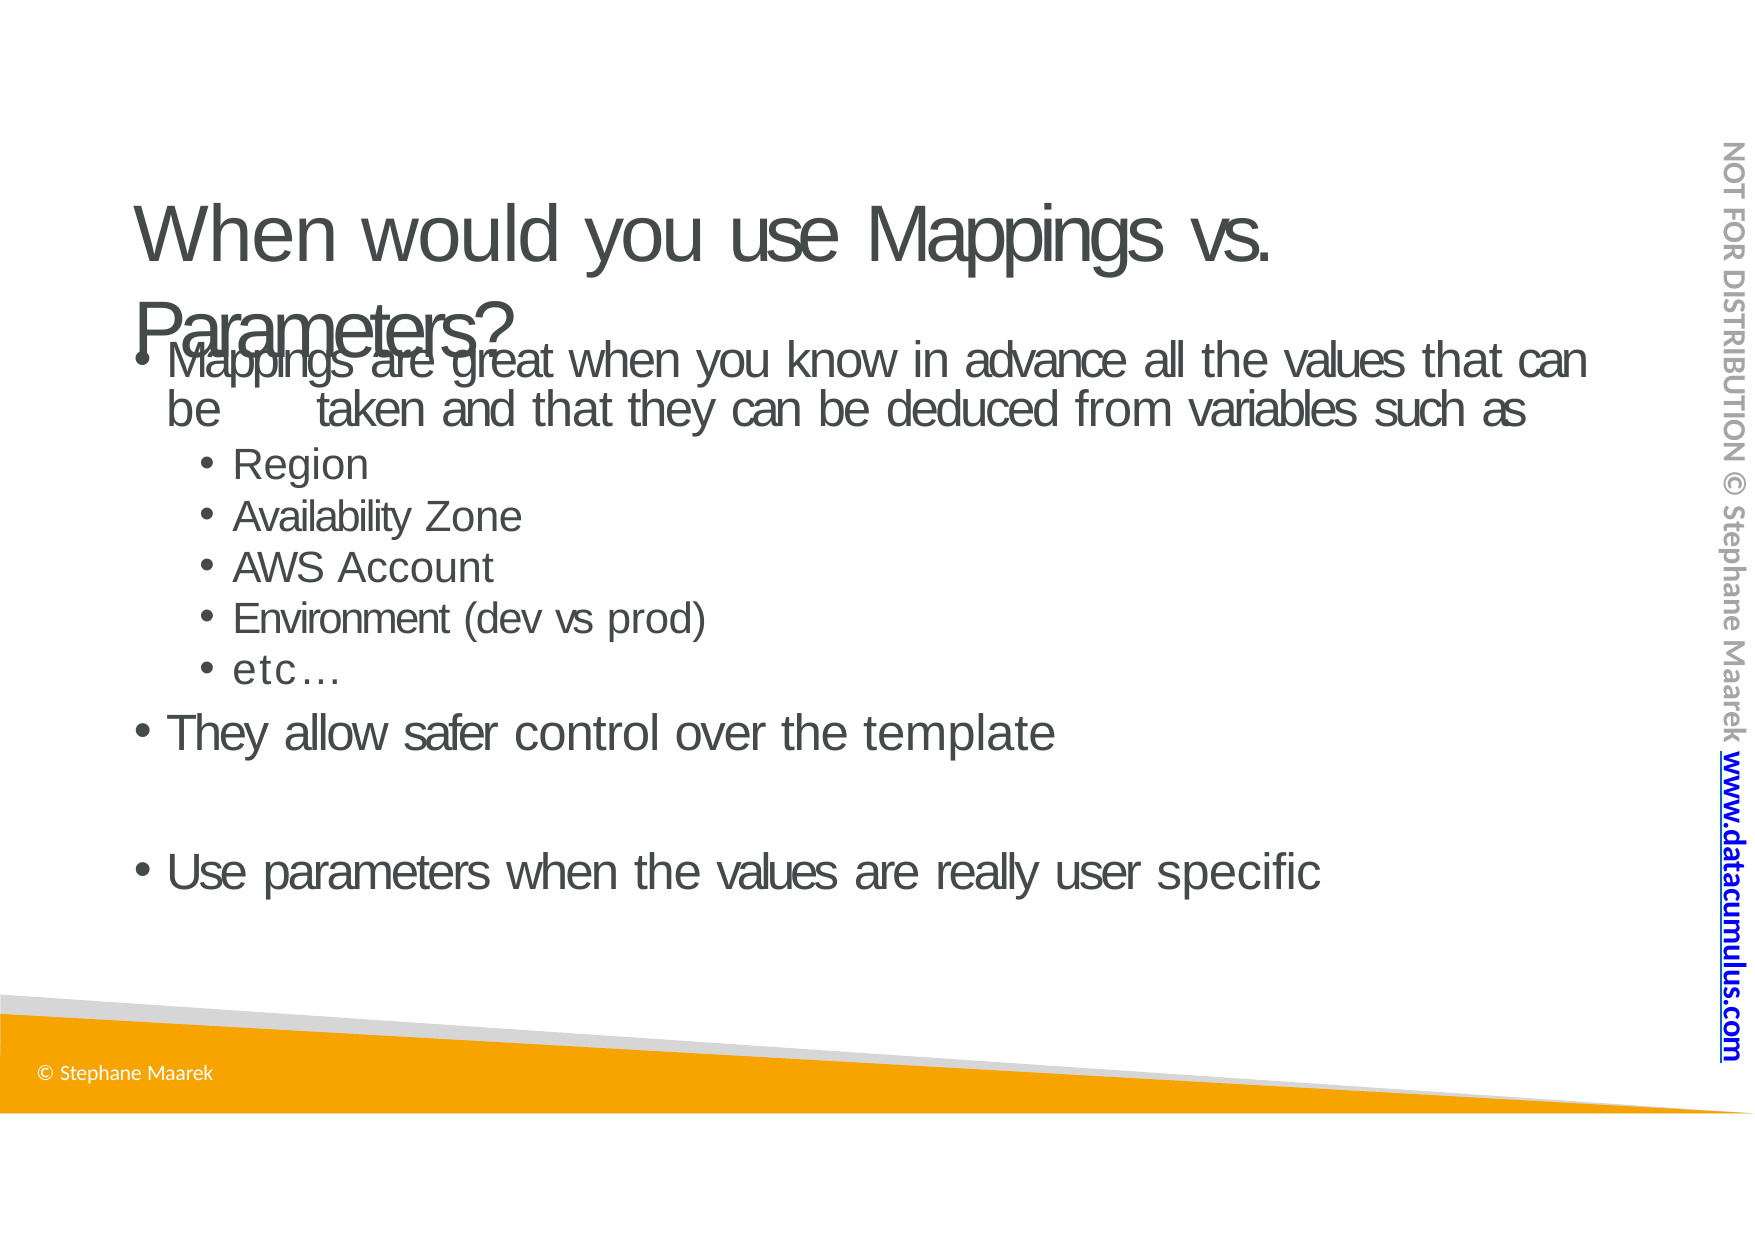

NOT FOR DISTRIBUTION © Stephane Maarek www.datacumulus.com
# When would you use Mappings vs. Parameters?
Mappings are great when you know in advance all the values that can be 	taken and that they can be deduced from variables such as
Region
Availability Zone
AWS Account
Environment (dev vs prod)
etc…
They allow safer control over the template

Use parameters when the values are really user specific
© Stephane Maarek